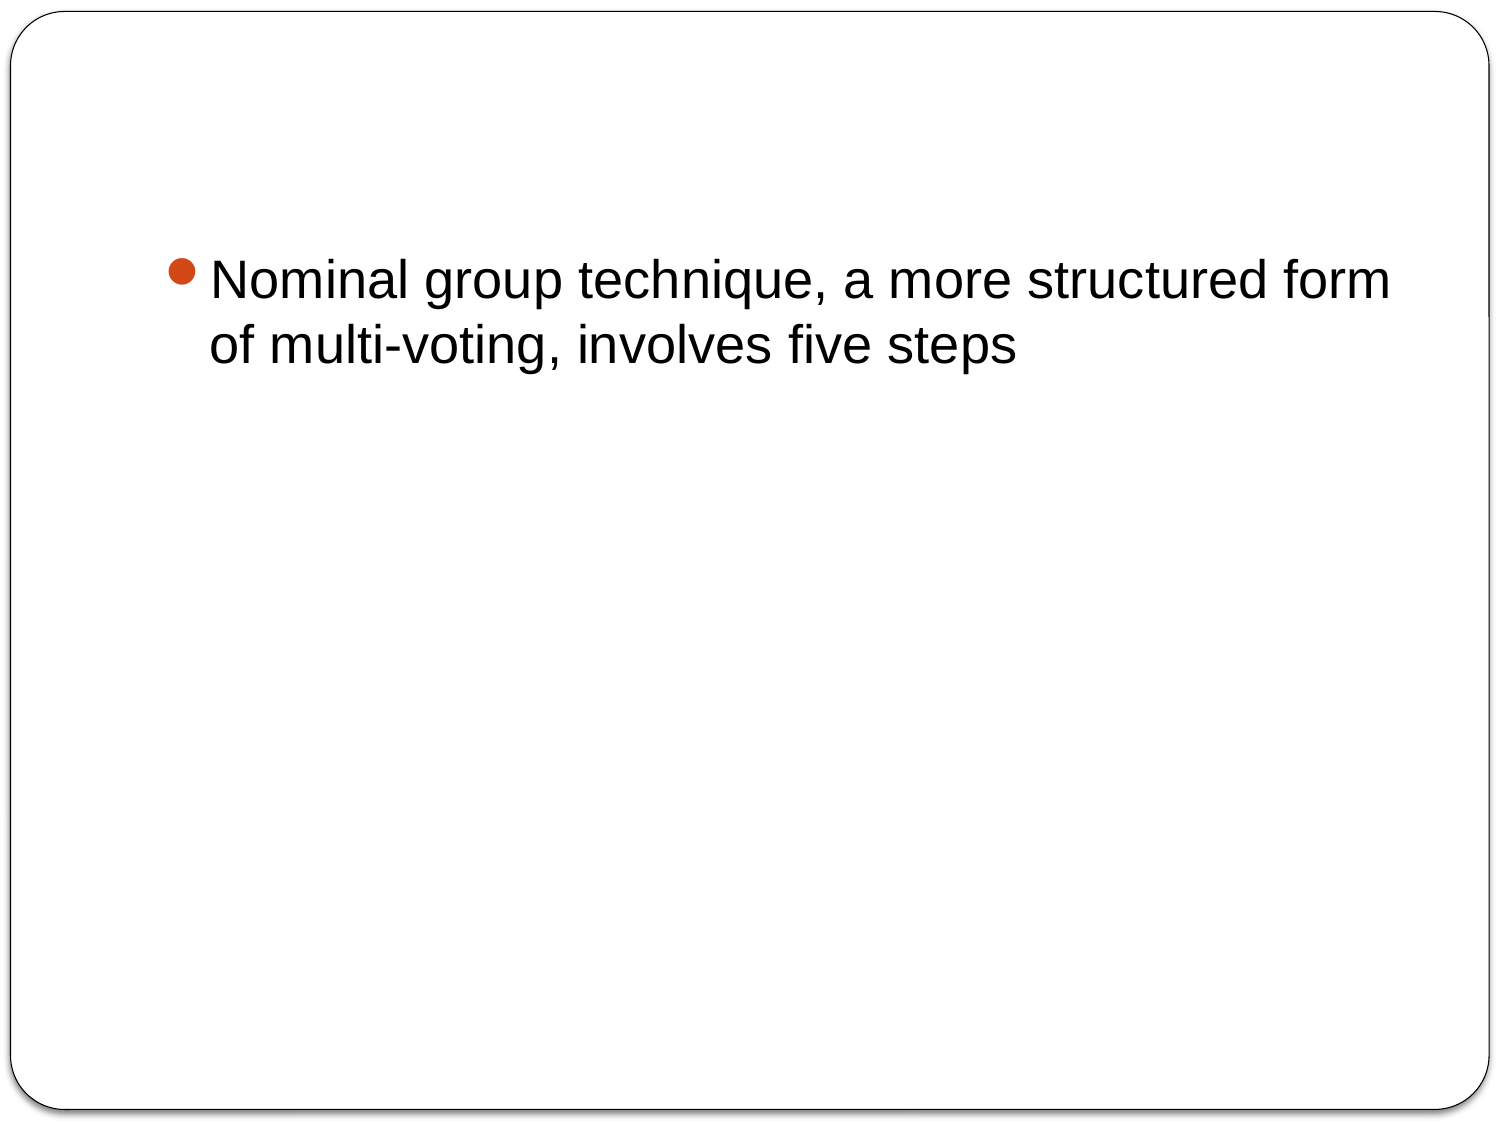

#
Nominal group technique, a more structured form of multi-voting, involves five steps